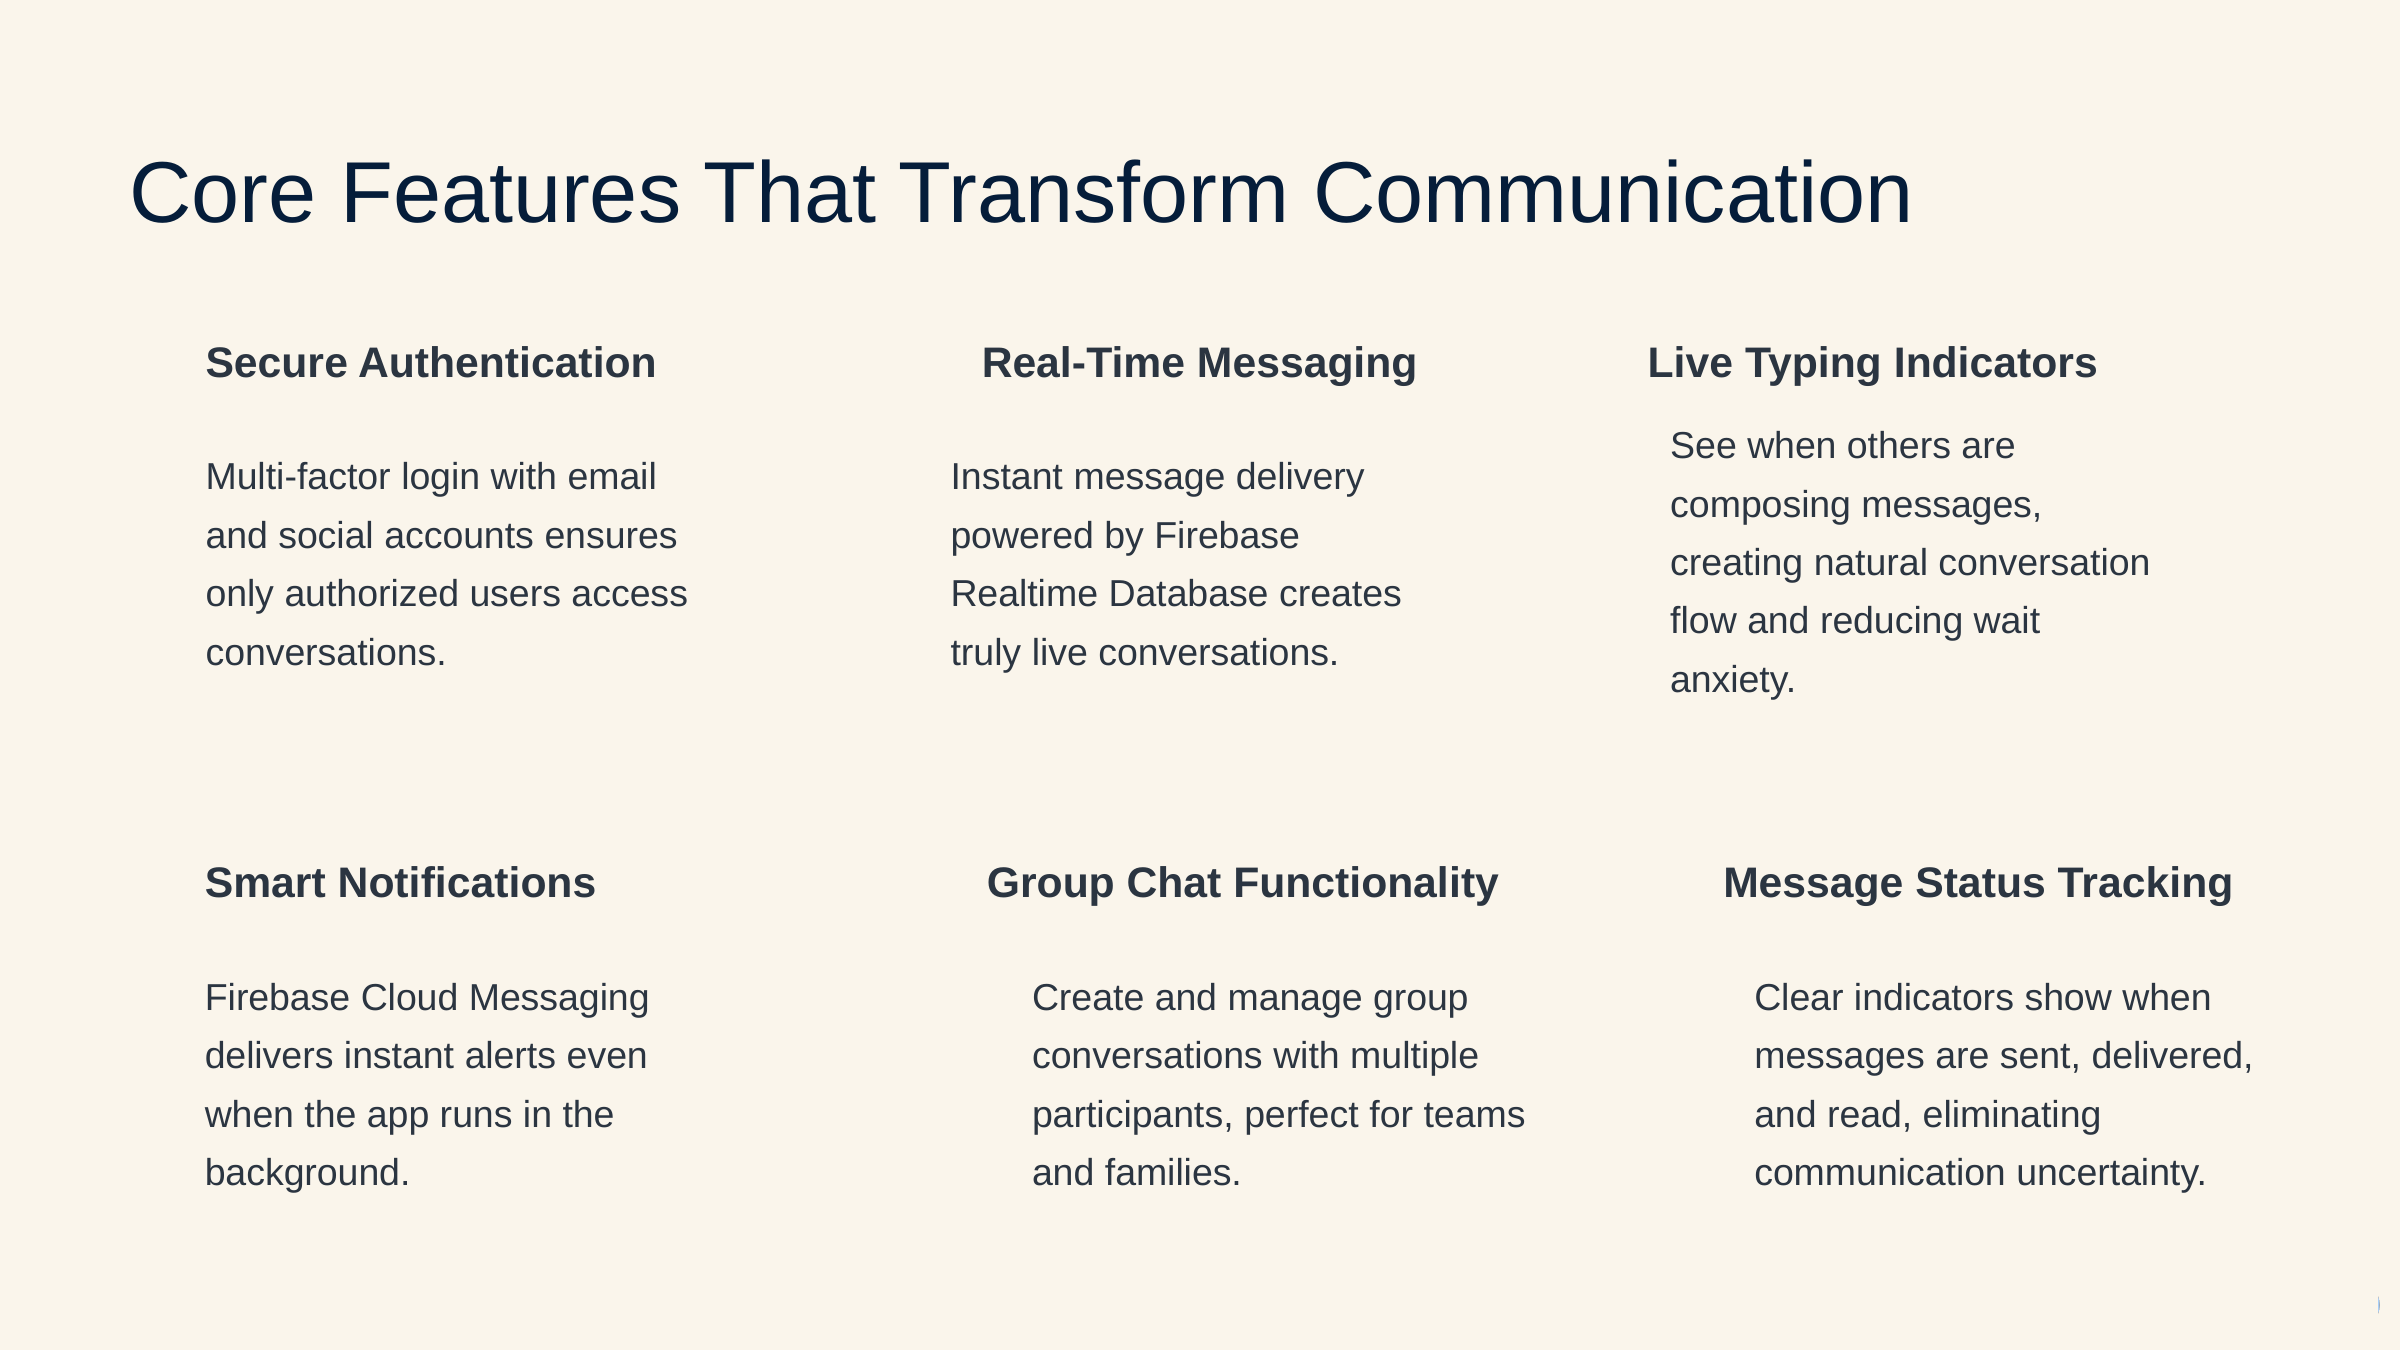

Core Features That Transform Communication
Secure Authentication
Real-Time Messaging
Live Typing Indicators
See when others are composing messages, creating natural conversation flow and reducing wait anxiety.
Multi-factor login with email and social accounts ensures only authorized users access conversations.
Instant message delivery powered by Firebase Realtime Database creates truly live conversations.
Group Chat Functionality
Message Status Tracking
Smart Notifications
Firebase Cloud Messaging delivers instant alerts even when the app runs in the background.
Create and manage group conversations with multiple participants, perfect for teams and families.
Clear indicators show when messages are sent, delivered, and read, eliminating communication uncertainty.